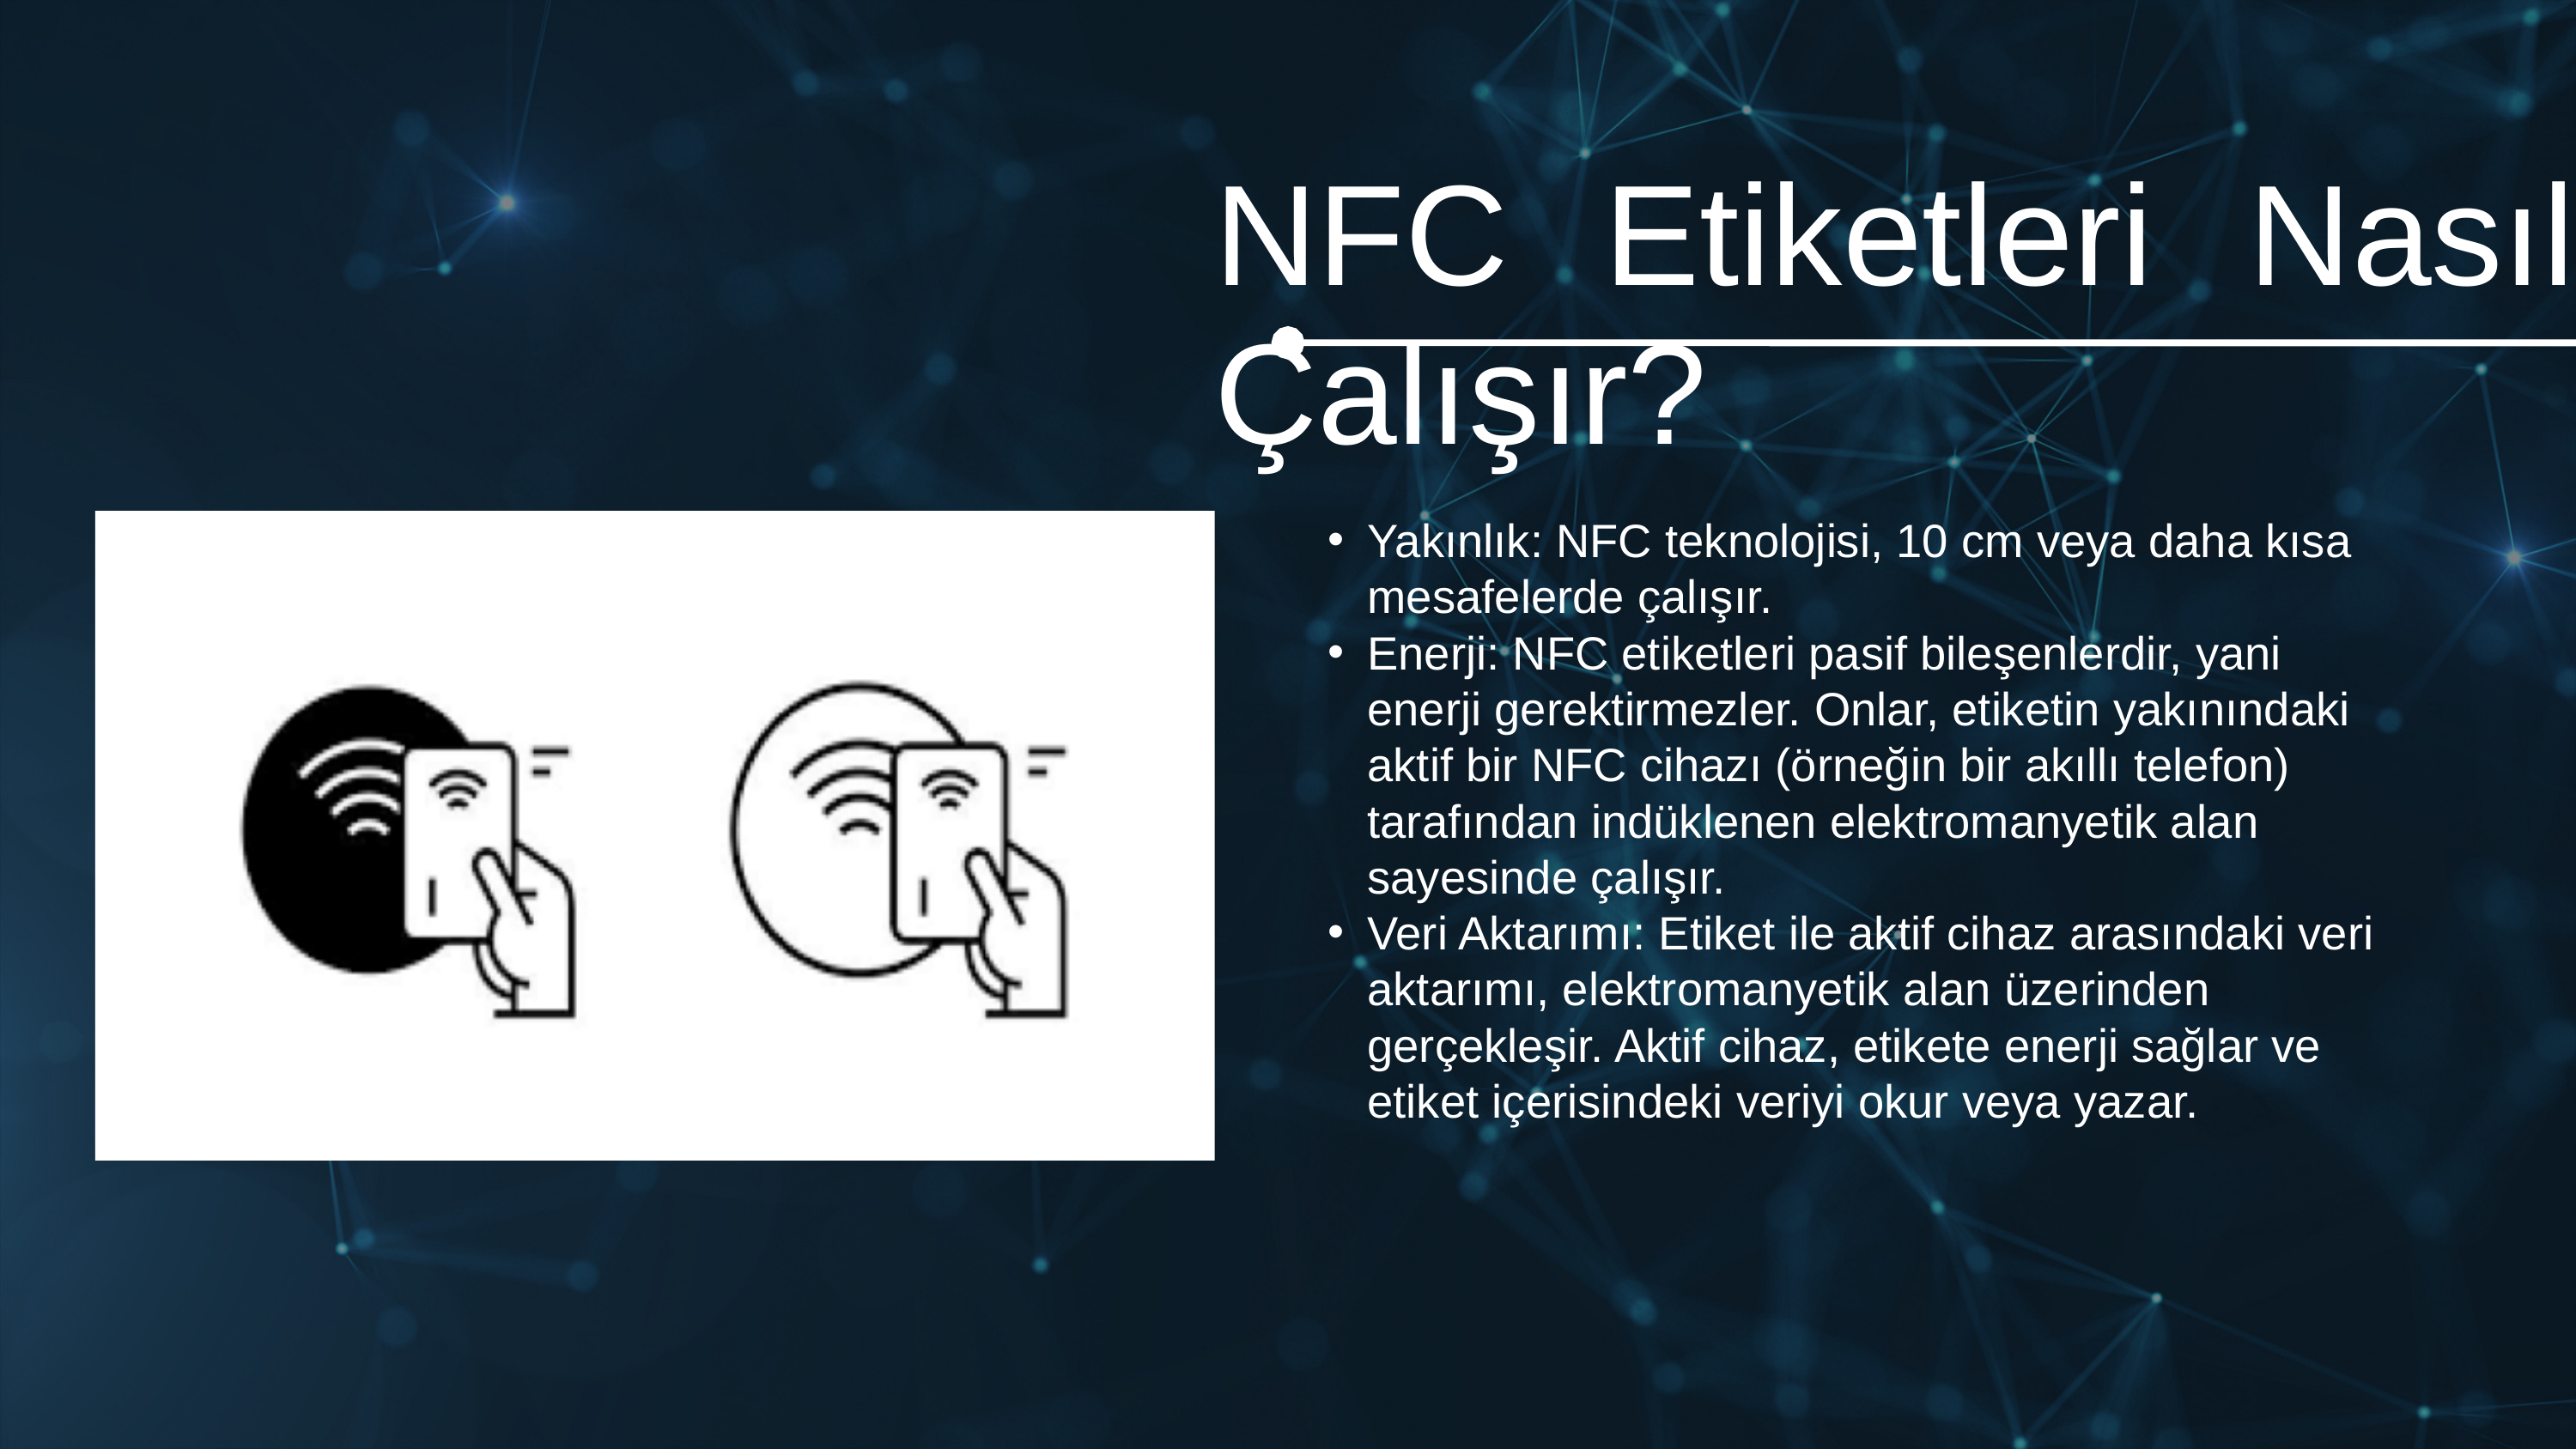

NFC Etiketleri Nasıl Çalışır?

Yakınlık: NFC teknolojisi, 10 cm veya daha kısa mesafelerde çalışır.
Enerji: NFC etiketleri pasif bileşenlerdir, yani enerji gerektirmezler. Onlar, etiketin yakınındaki aktif bir NFC cihazı (örneğin bir akıllı telefon) tarafından indüklenen elektromanyetik alan sayesinde çalışır.
Veri Aktarımı: Etiket ile aktif cihaz arasındaki veri aktarımı, elektromanyetik alan üzerinden gerçekleşir. Aktif cihaz, etikete enerji sağlar ve etiket içerisindeki veriyi okur veya yazar.